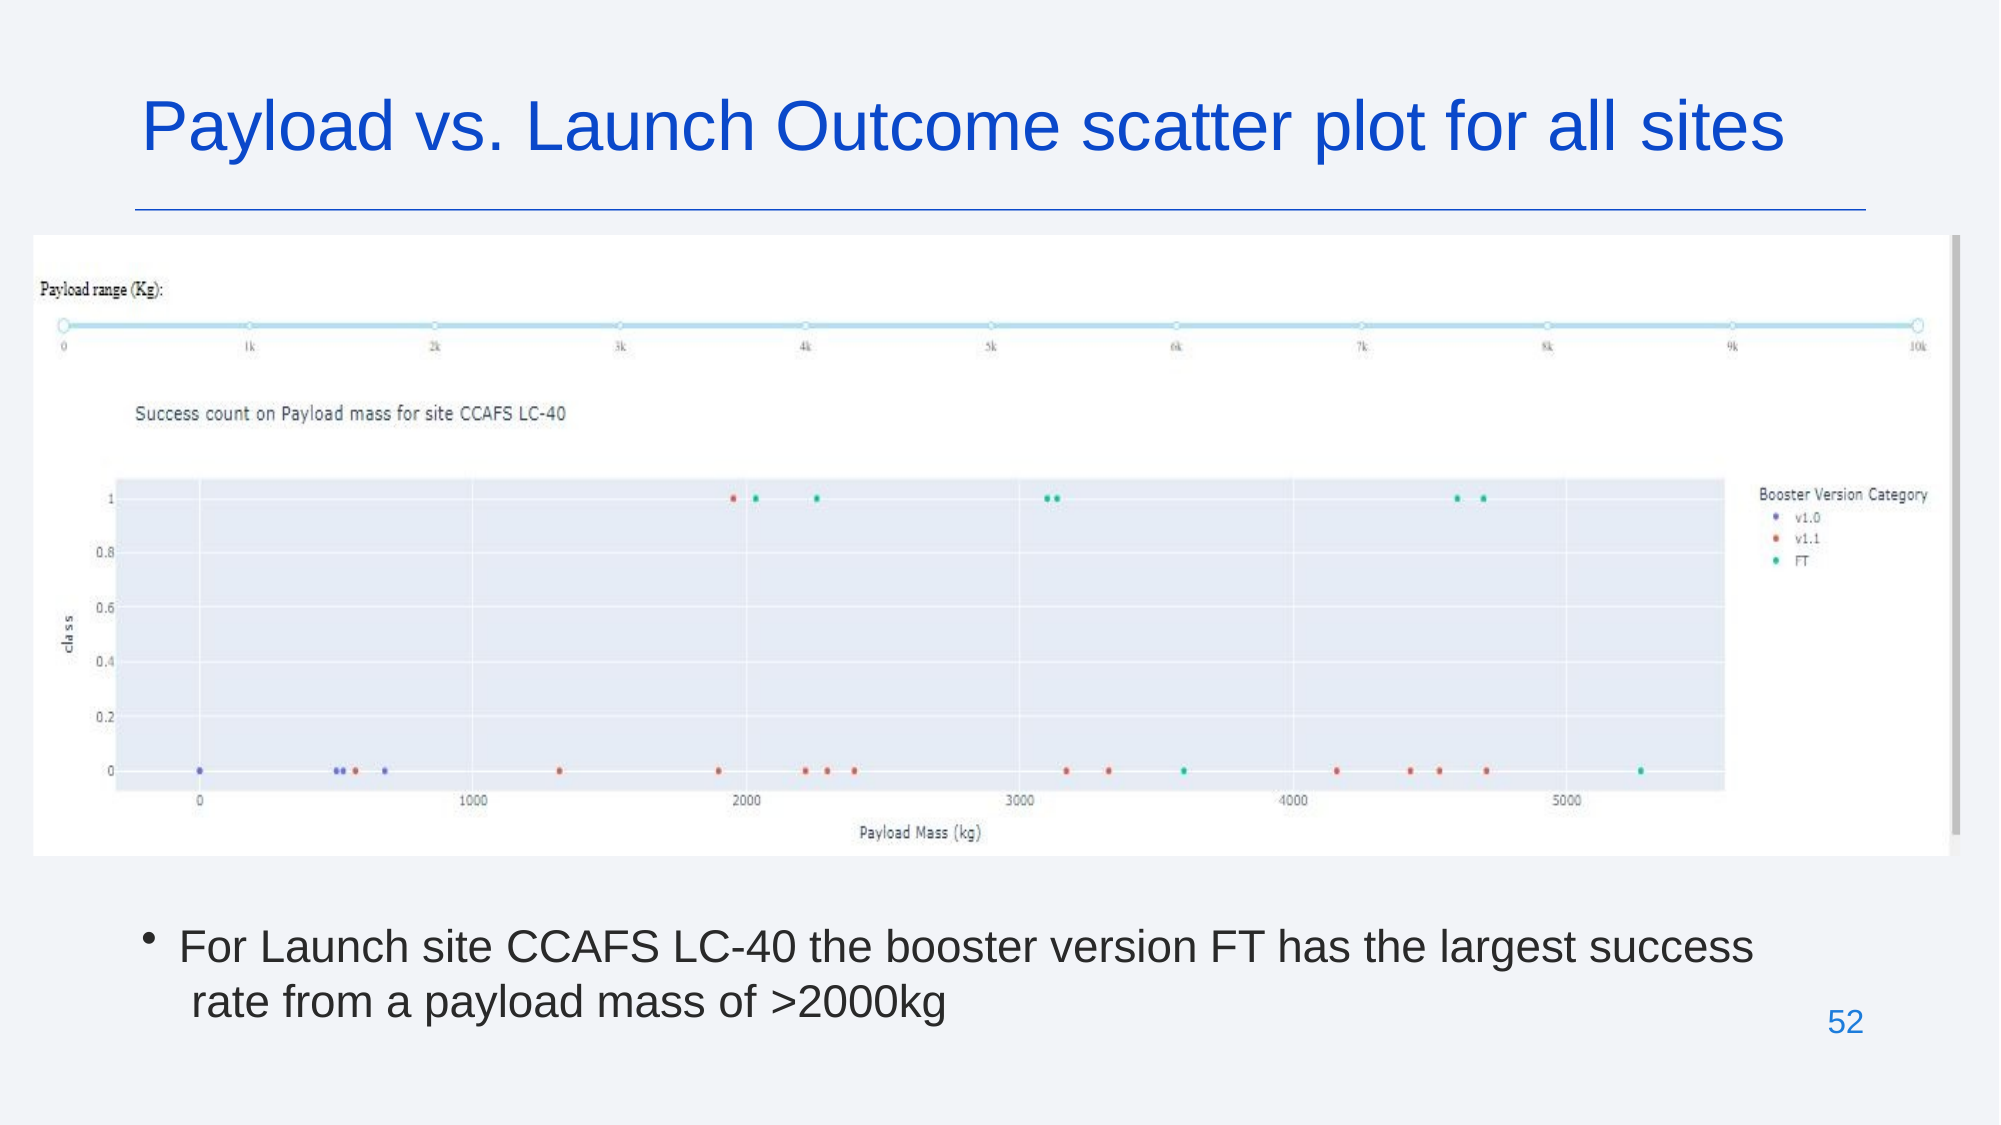

# Payload vs. Launch Outcome scatter plot for all sites

For Launch site CCAFS LC-40 the booster version FT has the largest success  rate from a payload mass of >2000kg
52